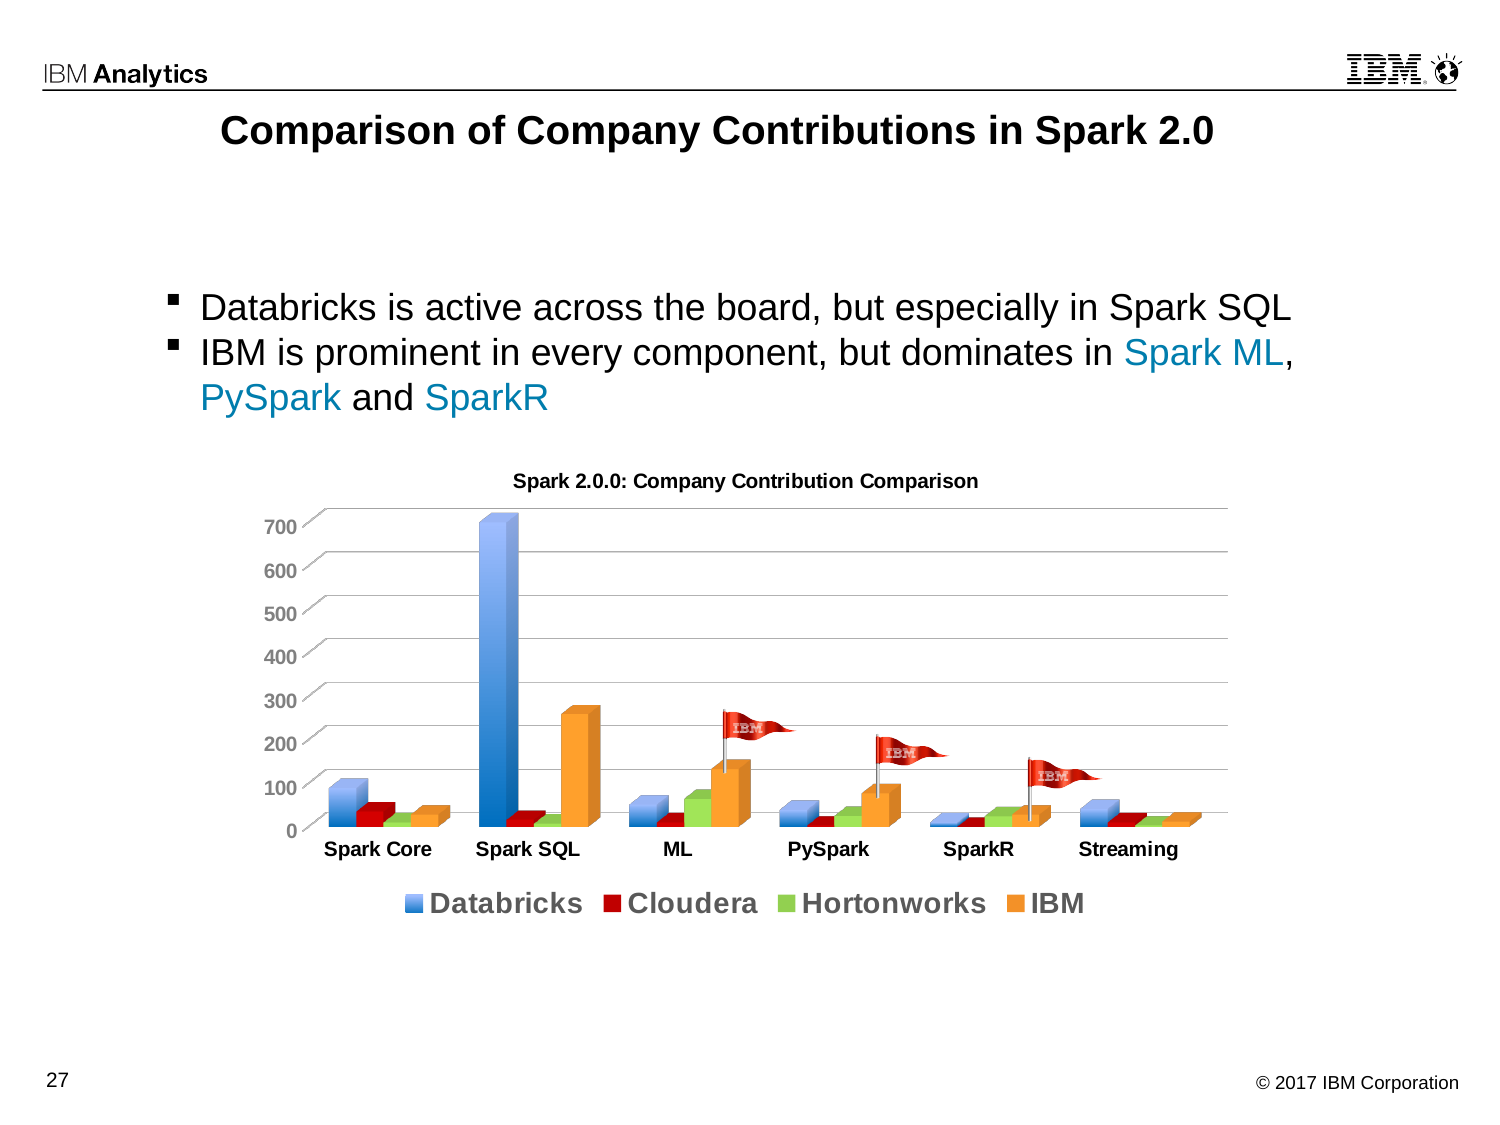

# Comparison of Company Contributions in Spark 2.0
Databricks is active across the board, but especially in Spark SQL
IBM is prominent in every component, but dominates in Spark ML, PySpark and SparkR

[unsupported chart]